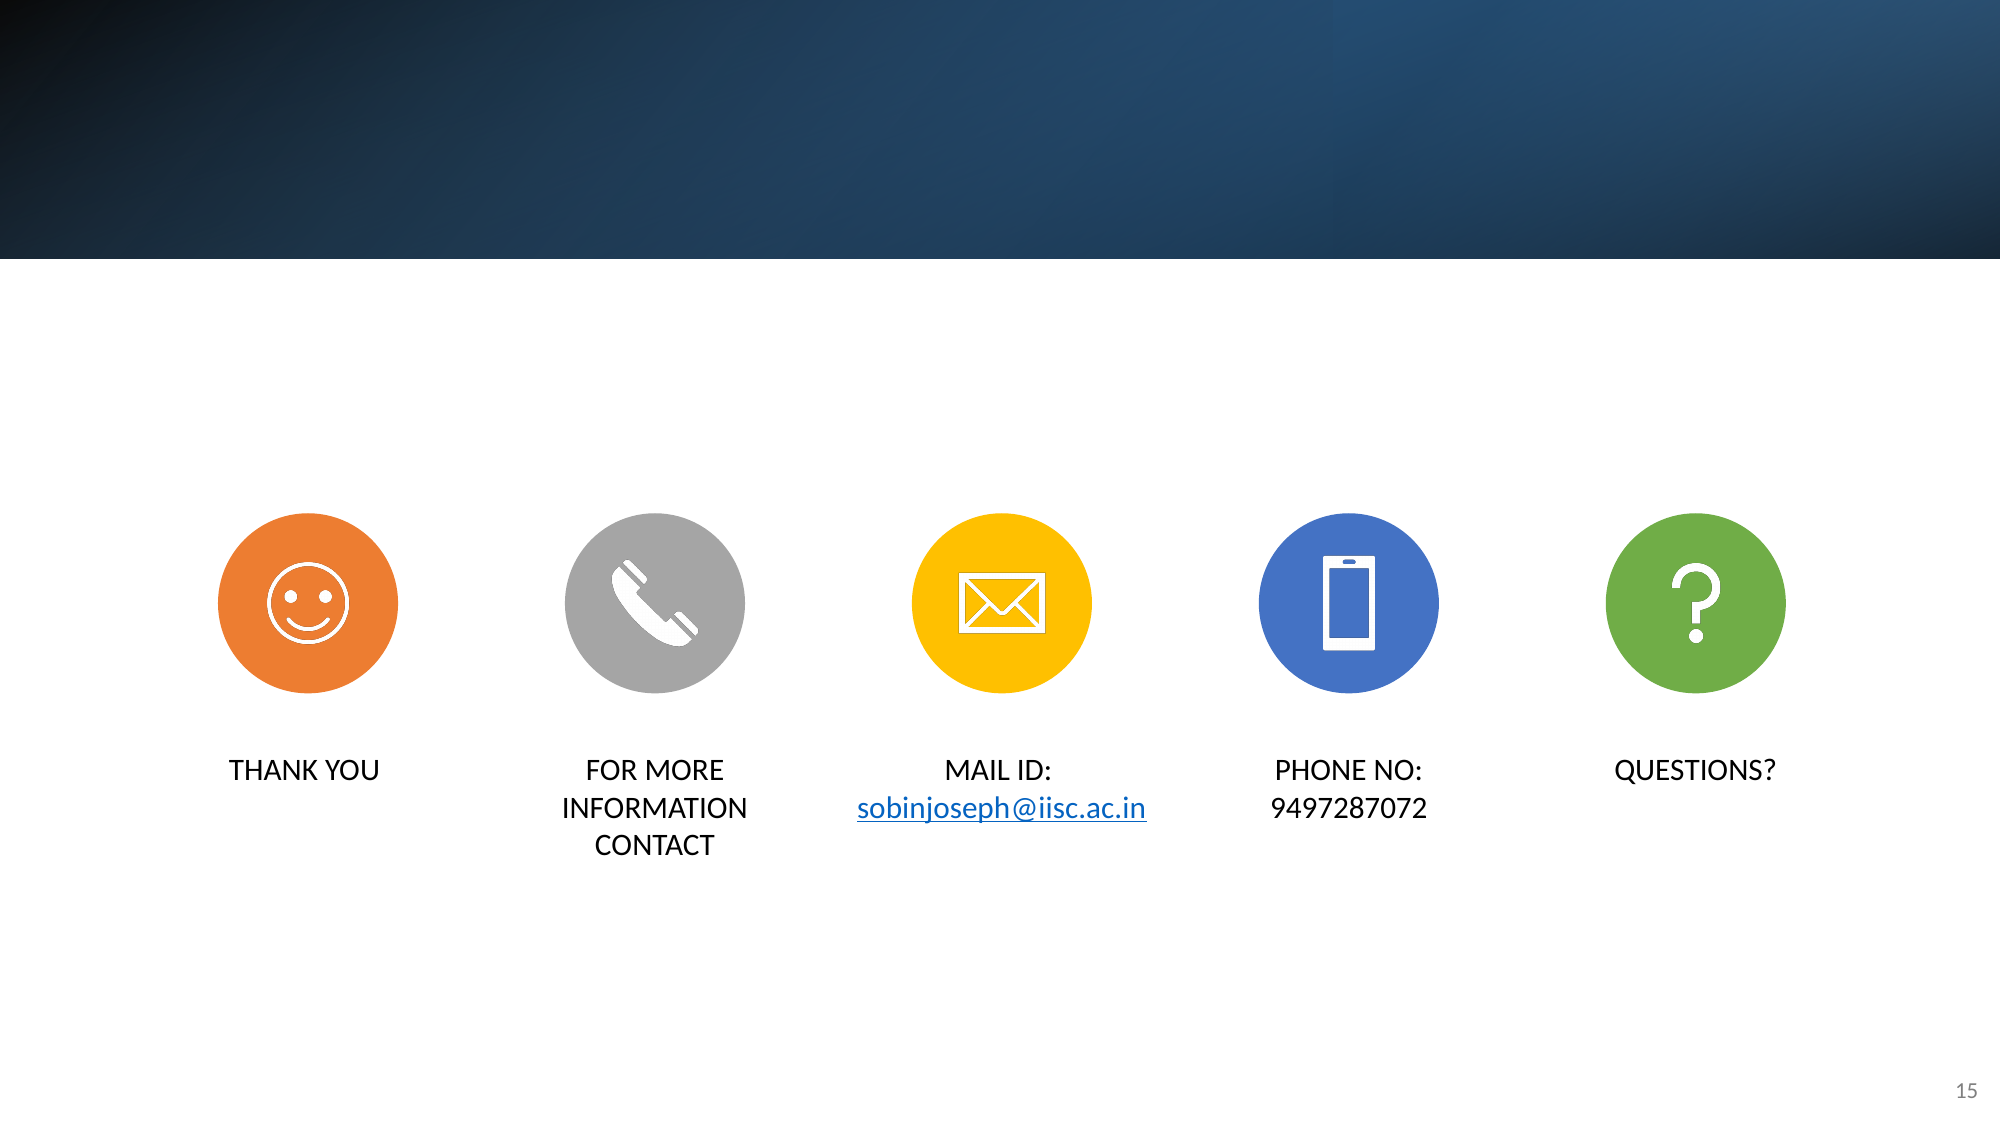

Thank You
For more information contact
Mail id: sobinjoseph@iisc.ac.in
Phone no: 9497287072
Questions?
15